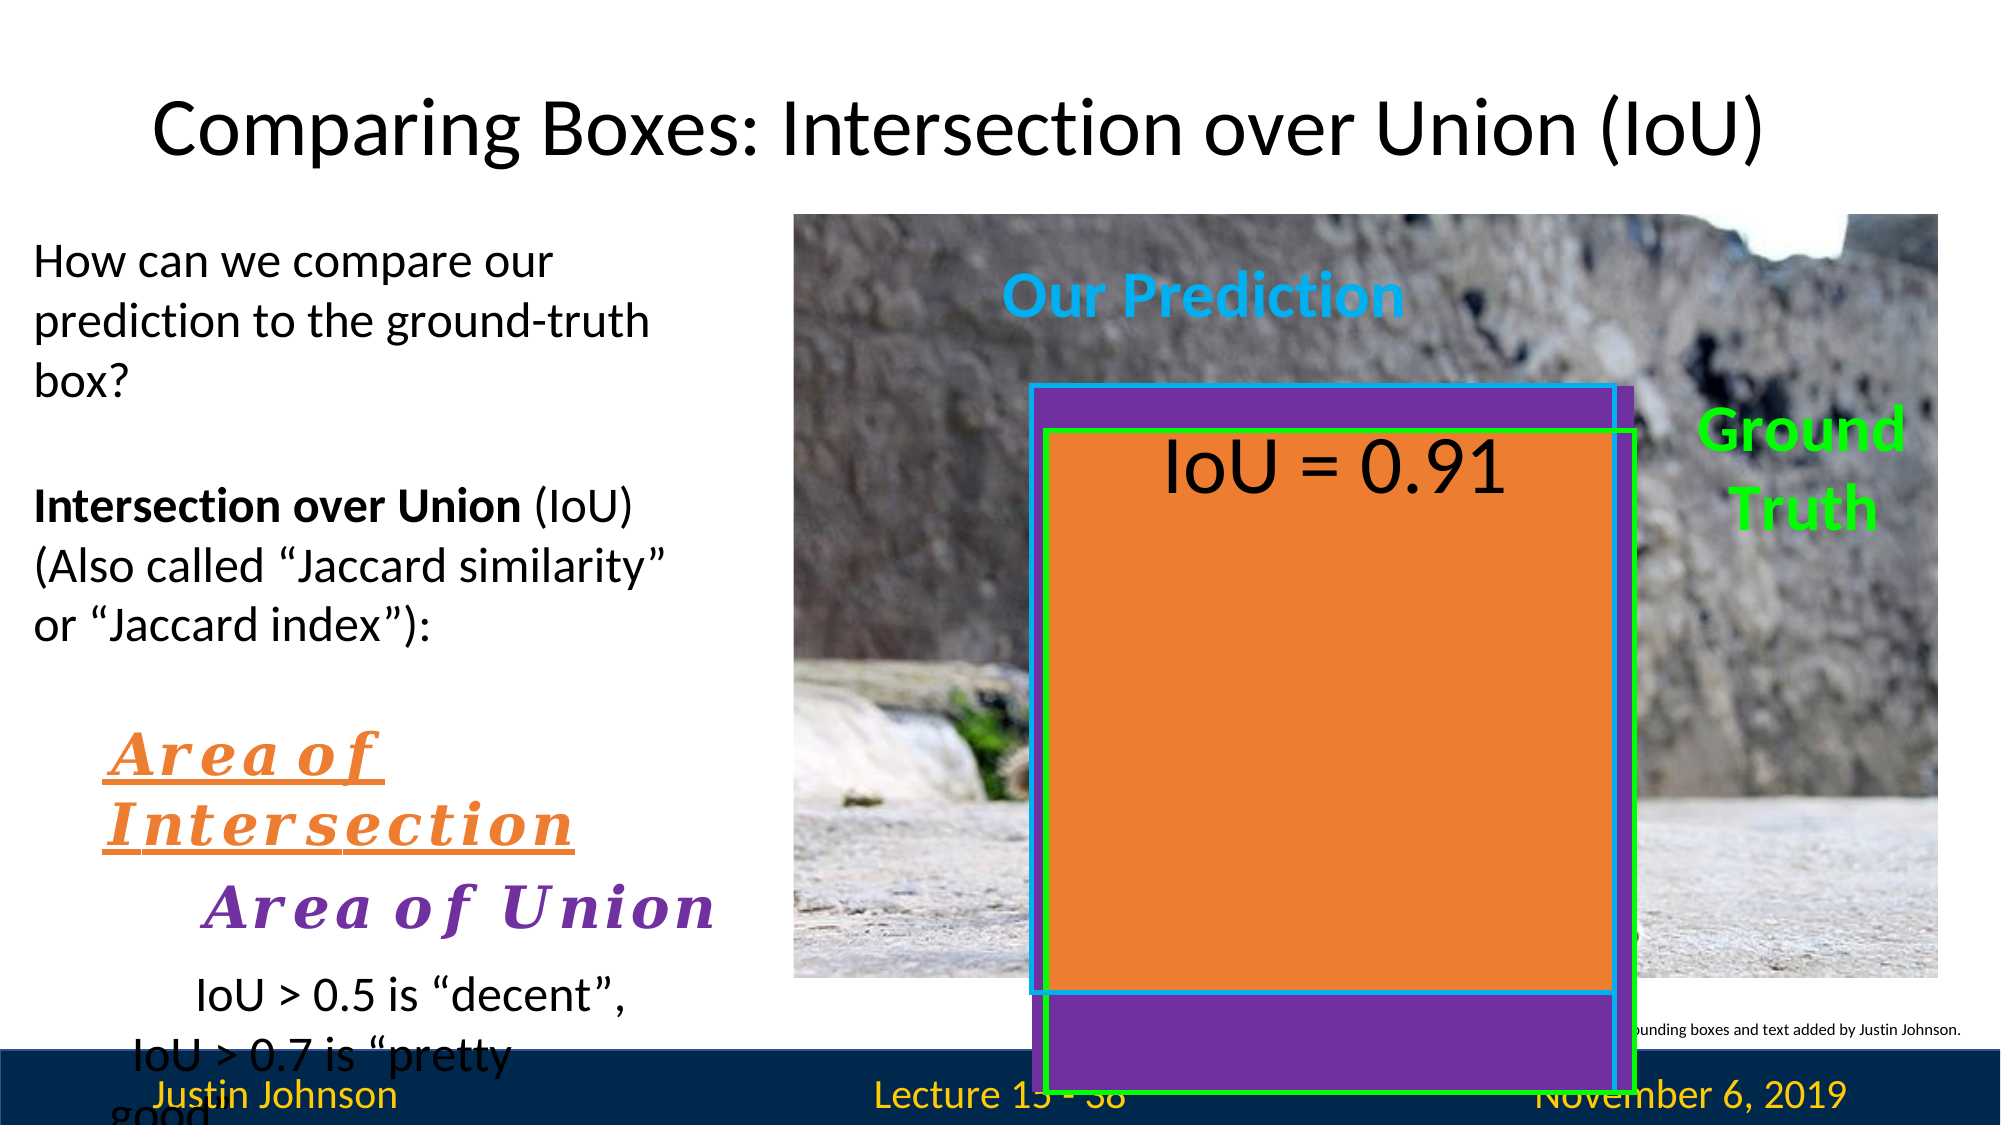

# Comparing Boxes: Intersection over Union (IoU)

How can we compare our prediction to the ground-truth box?

Intersection over Union (IoU) (Also called “Jaccard similarity” or “Jaccard index”):

𝑨𝒓𝒆𝒂 𝒐𝒇 𝑰𝒏𝒕𝒆𝒓𝒔𝒆𝒄𝒕𝒊𝒐𝒏
𝑨𝒓𝒆𝒂 𝒐𝒇 𝑼𝒏𝒊𝒐𝒏
IoU > 0.5 is “decent”,   IoU > 0.7 is “pretty good”,
IoU > 0.9 is “almost perfect”
Our Prediction
Ground Truth
|  |  |  |
| --- | --- | --- |
|  | IoU = 0.91 |  |
|  |  |  |
Puppy image is licensed under CC-A 2.0 Generic license. Bounding boxes and text added by Justin Johnson.
Justin Johnson
November 6, 2019
Lecture 15 - 38